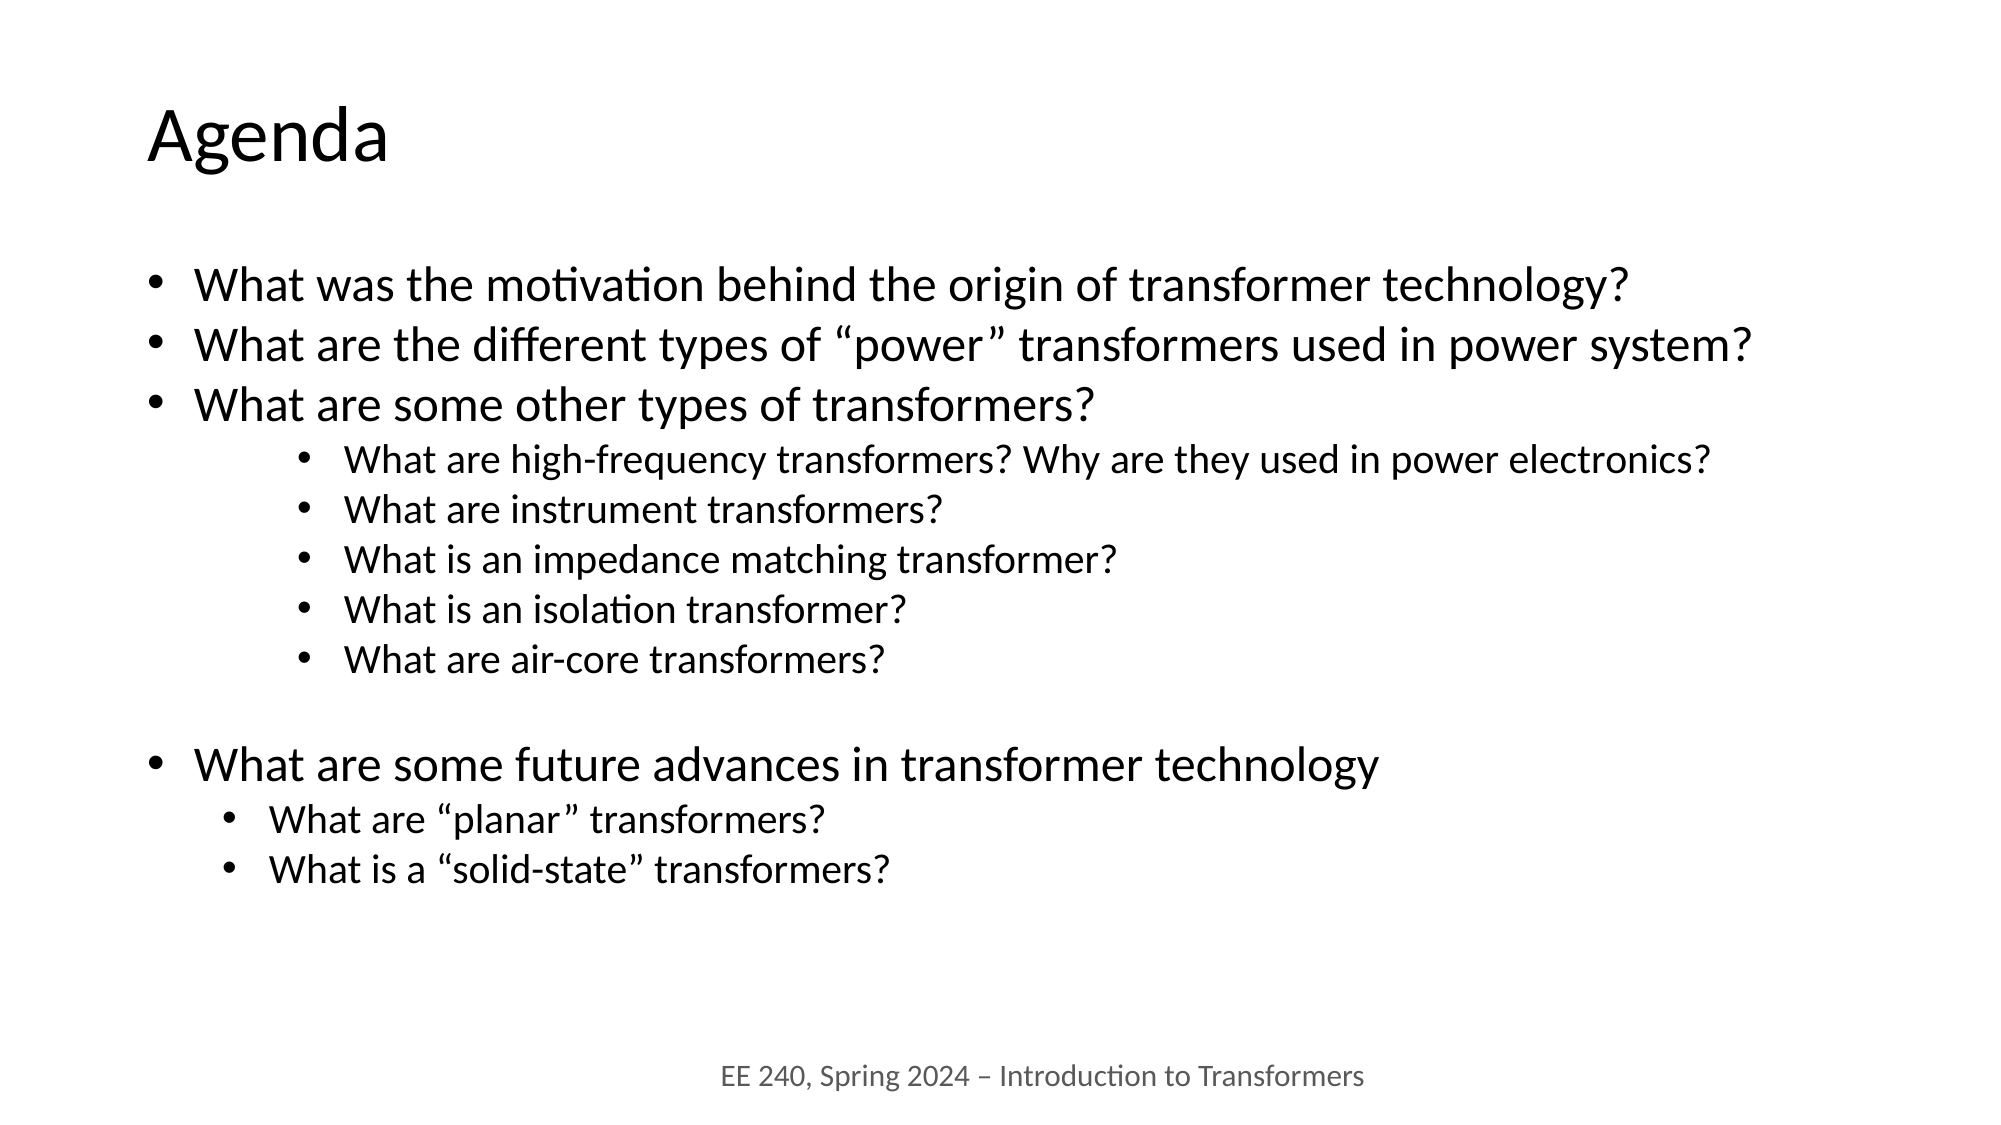

# Agenda
What was the motivation behind the origin of transformer technology?
What are the different types of “power” transformers used in power system?
What are some other types of transformers?
What are high-frequency transformers? Why are they used in power electronics?
What are instrument transformers?
What is an impedance matching transformer?
What is an isolation transformer?
What are air-core transformers?

What are some future advances in transformer technology
What are “planar” transformers?
What is a “solid-state” transformers?

EE 240, Spring 2024 – Introduction to Transformers